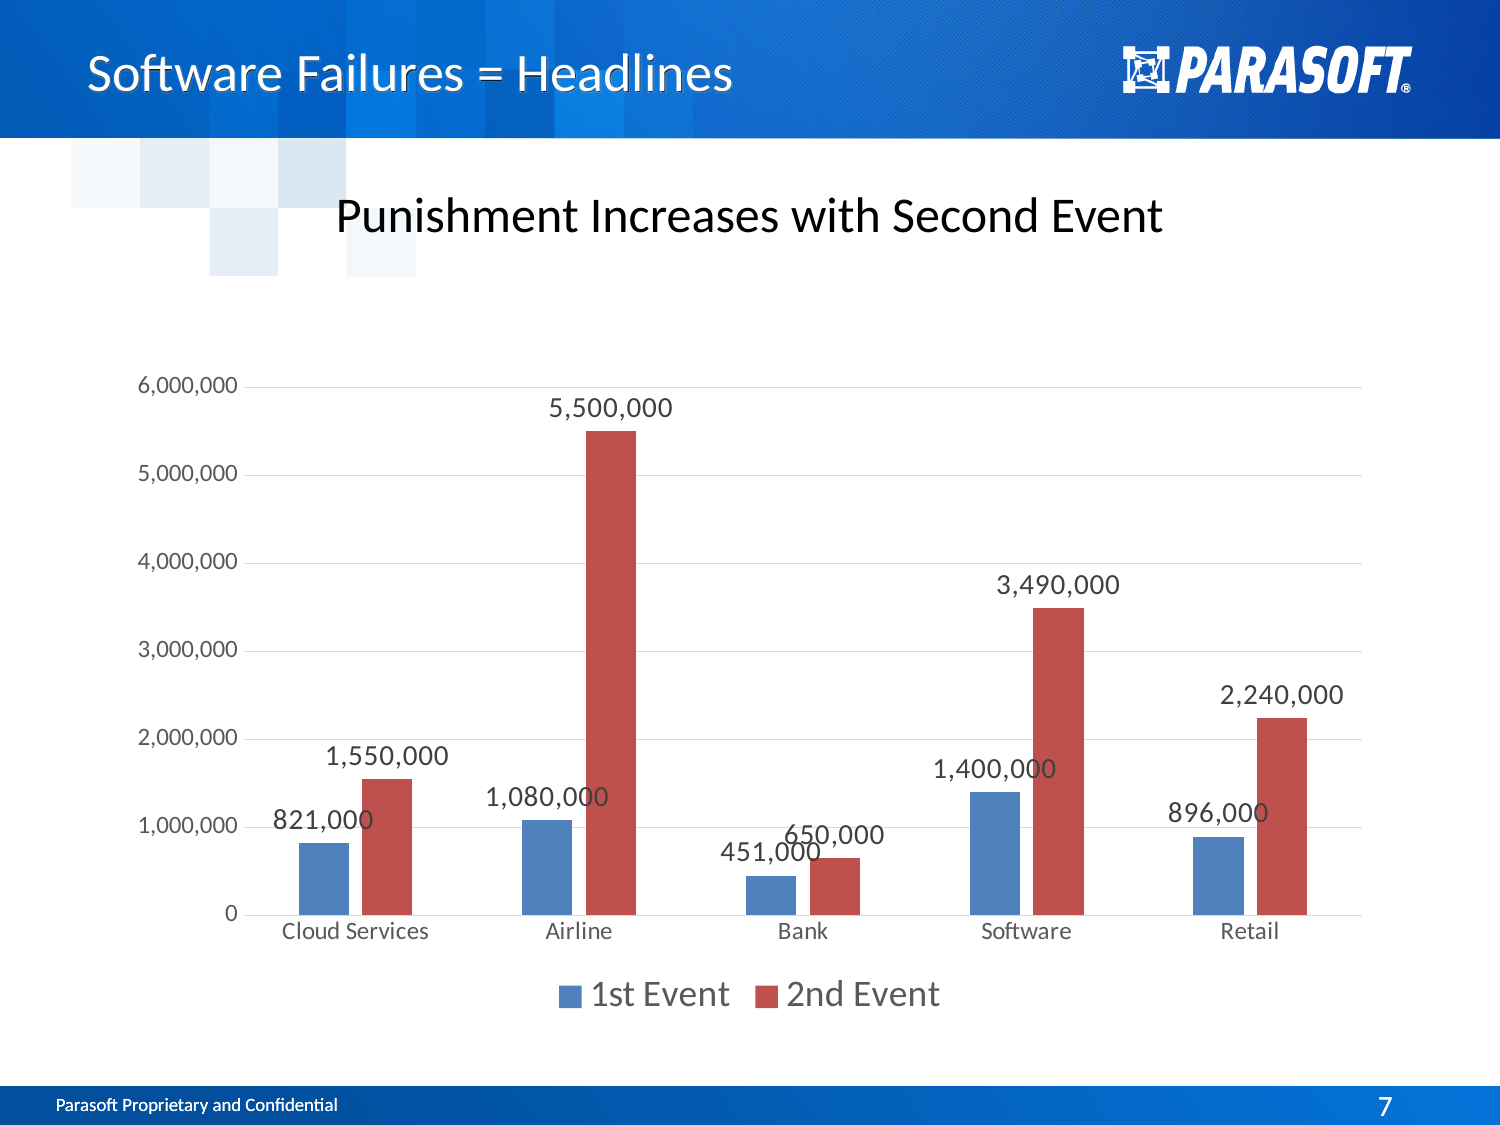

Software Failures = Headlines
Punishment Increases with Second Event

### Chart

| Category | 1st Event | 2nd Event |
|---|---|---|
| Cloud Services | 821000.0 | 1550000.0 |
| Airline | 1080000.0 | 5500000.0 |
| Bank | 451000.0 | 650000.0 |
| Software | 1400000.0 | 3490000.0 |
| Retail | 896000.0 | 2240000.0 |